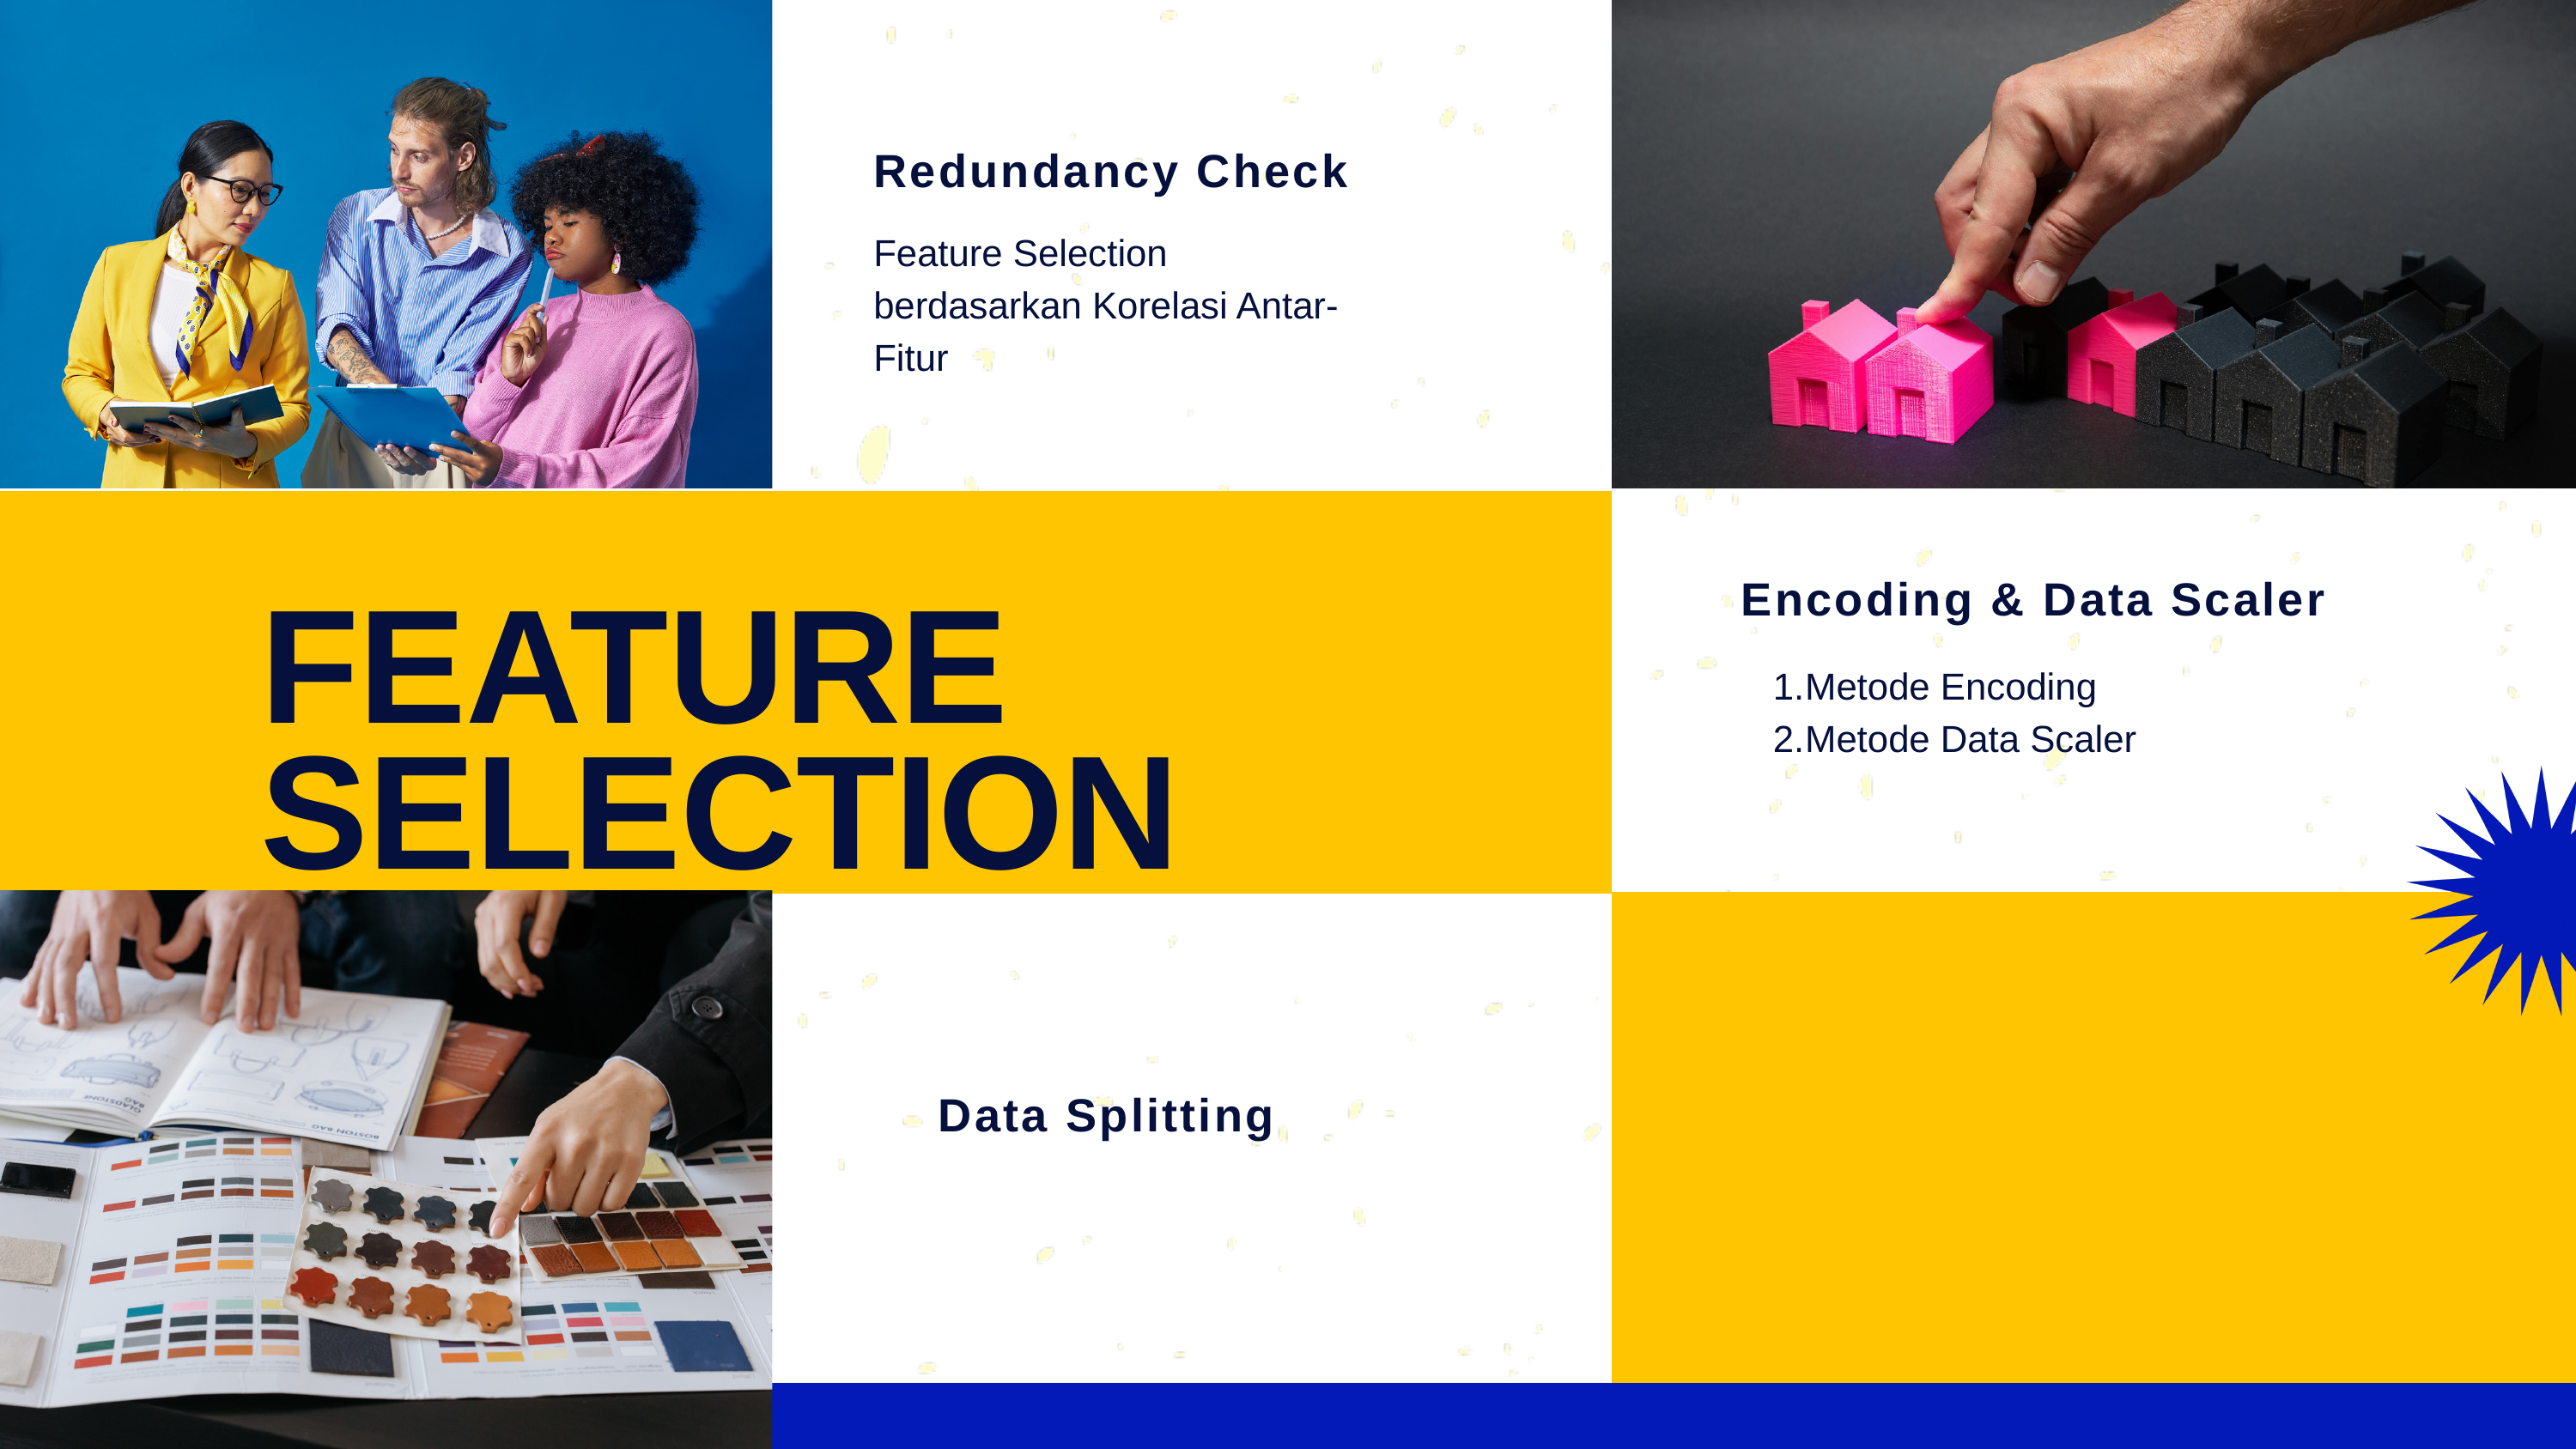

Redundancy Check
Feature Selection berdasarkan Korelasi Antar-Fitur

Encoding & Data Scaler
FEATURE SELECTION
Metode Encoding
Metode Data Scaler

Data Splitting